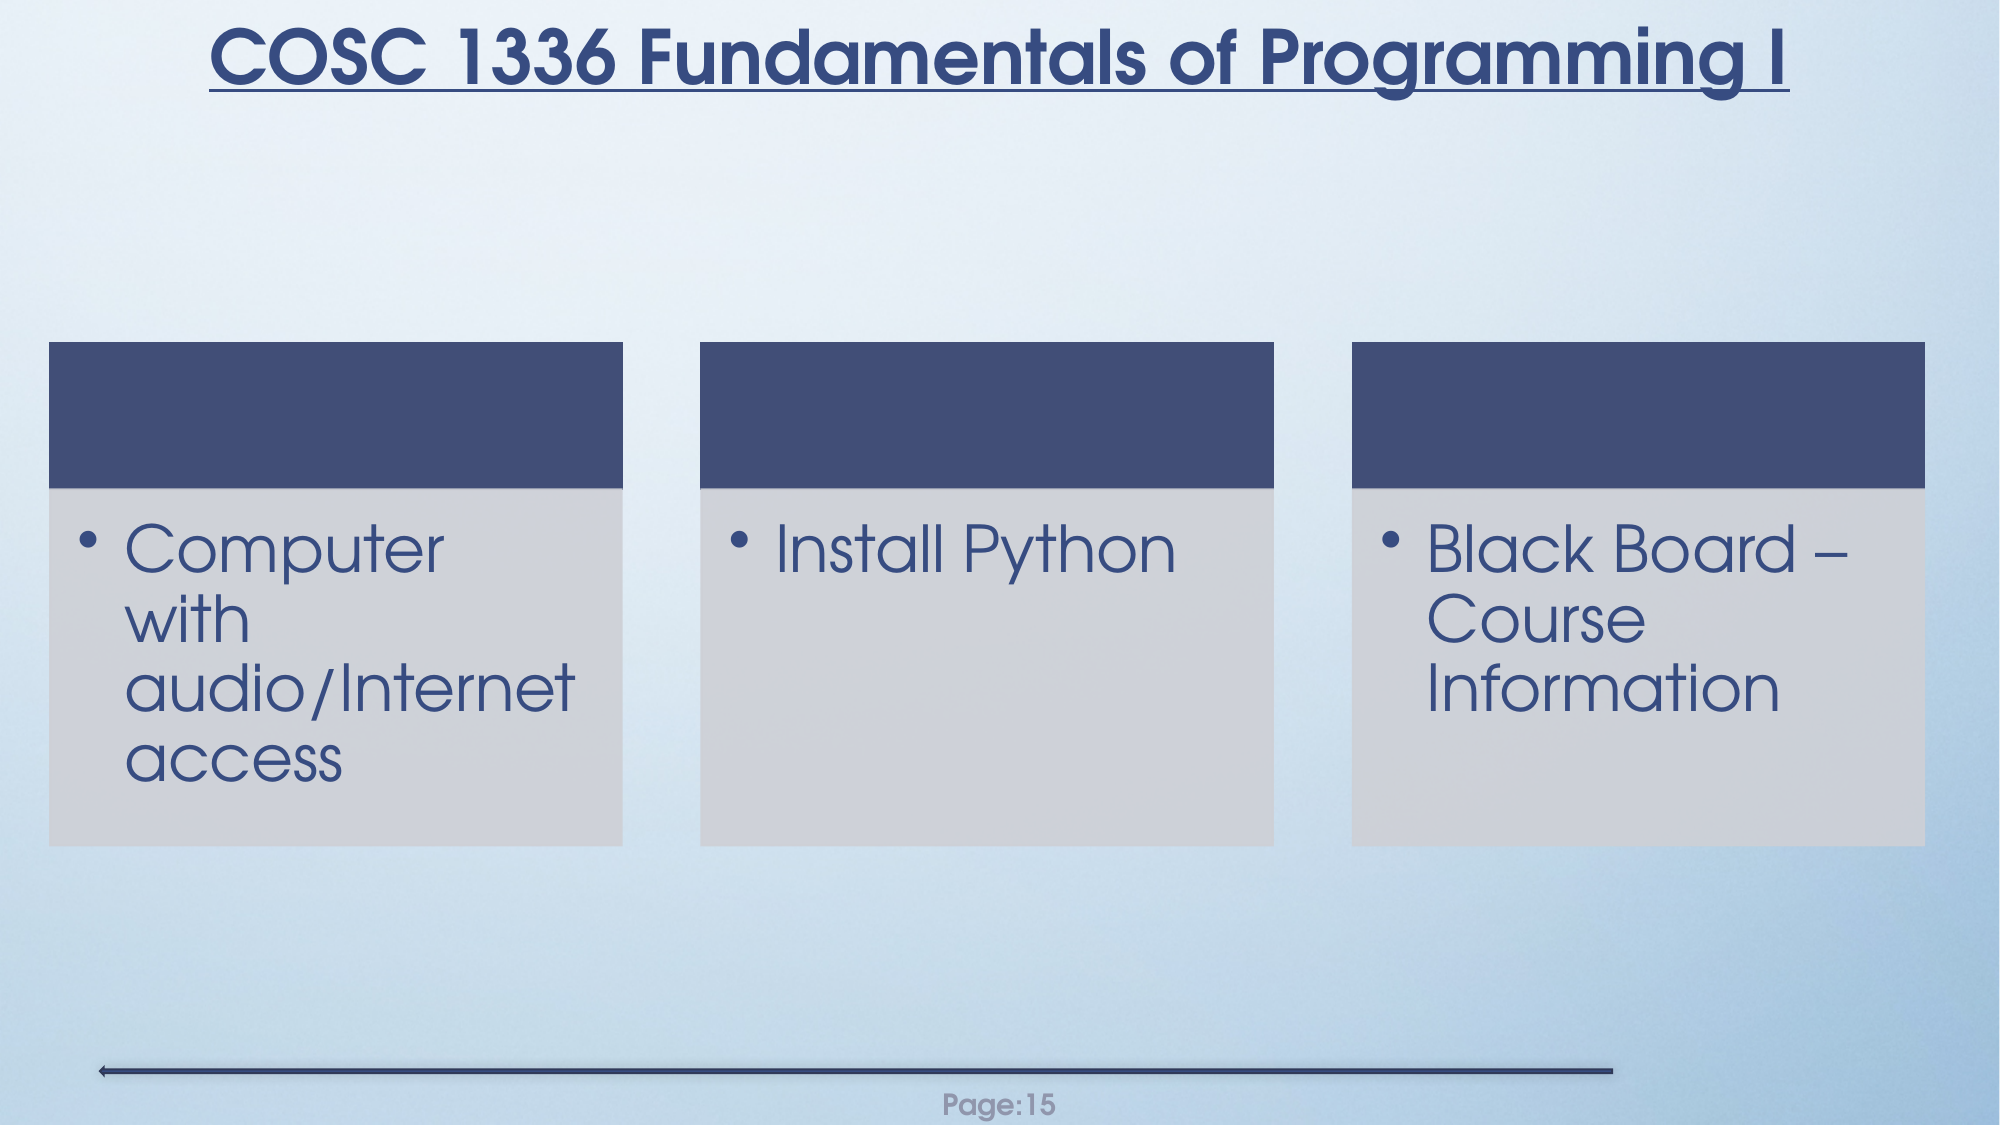

COSC 1336 Fundamentals of Programming I

Computer with audio/Internet access

Install Python

Black Board – Course Information